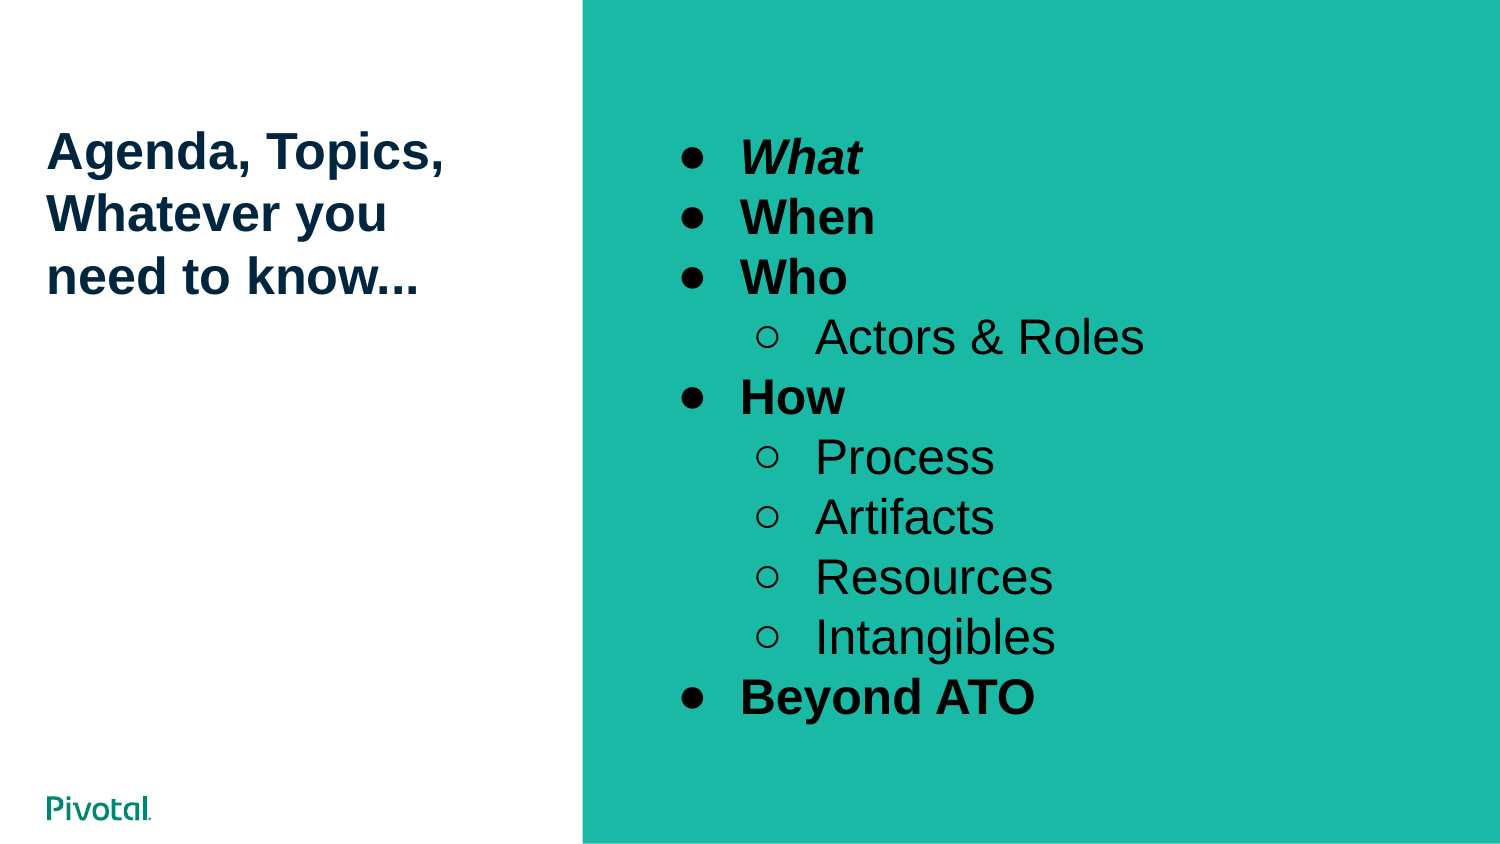

Agenda, Topics, Whatever you need to know...
What
When
Who
Actors & Roles
How
Process
Artifacts
Resources
Intangibles
Beyond ATO